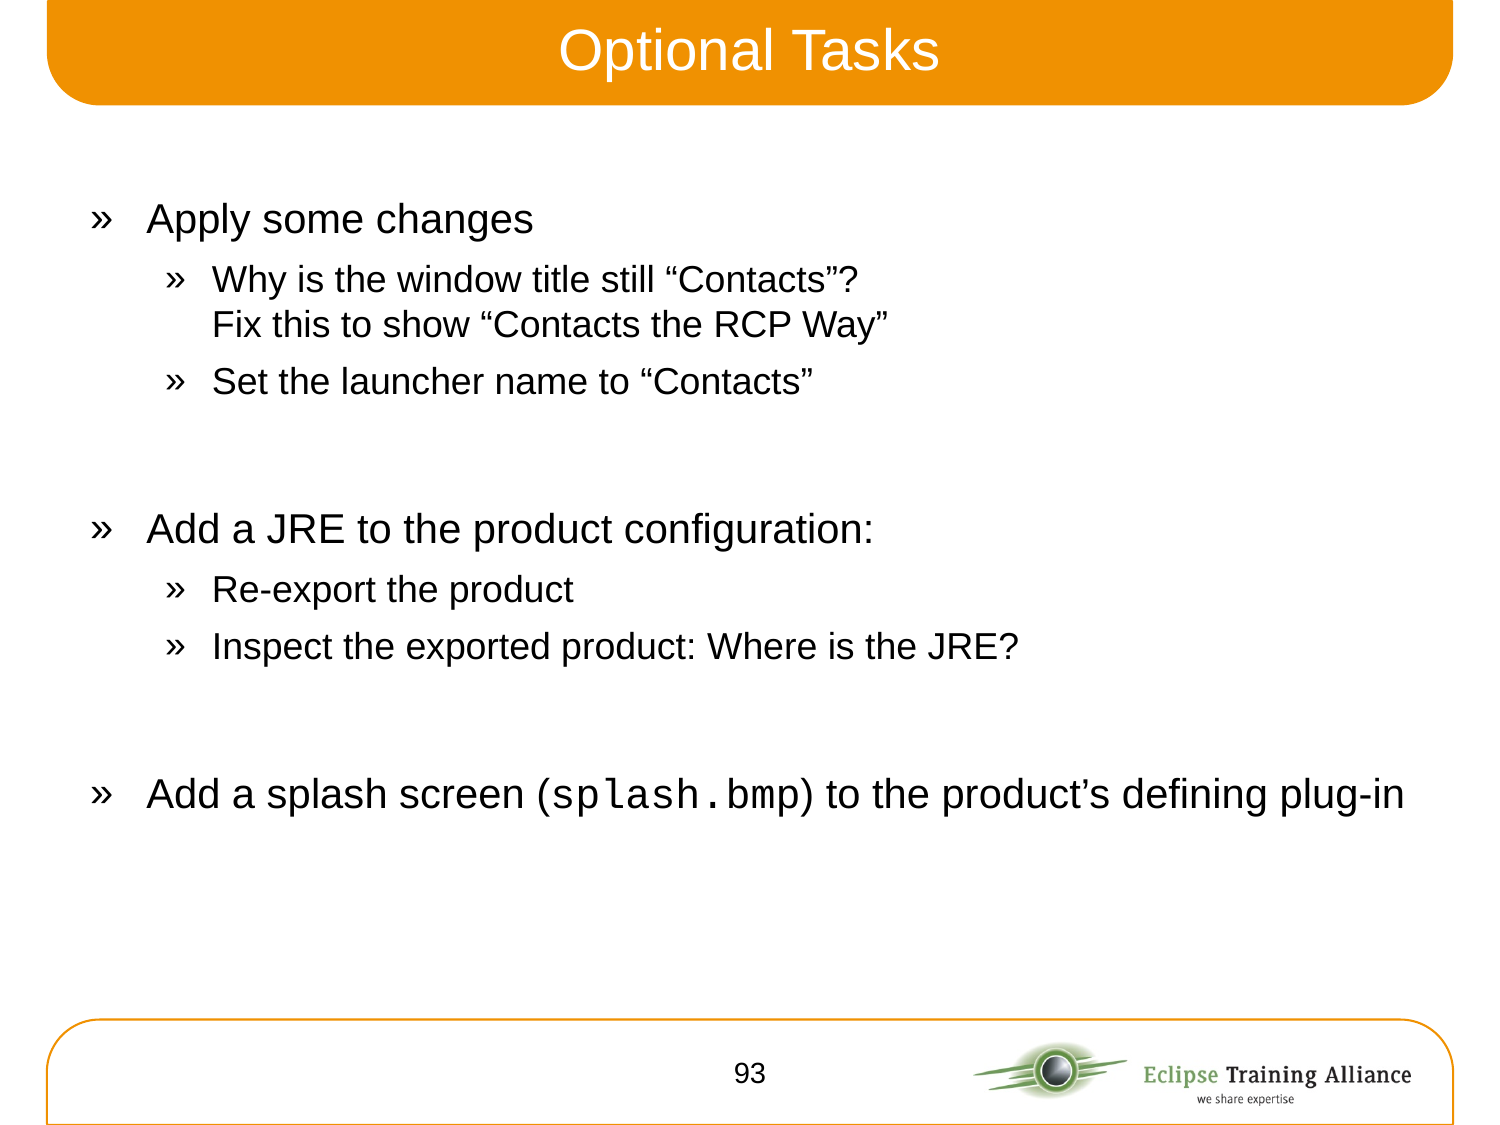

# Optional Tasks
Apply some changes
Why is the window title still “Contacts”?
Fix this to show “Contacts the RCP Way”
Set the launcher name to “Contacts”

Add a JRE to the product configuration:
Re-export the product
Inspect the exported product: Where is the JRE?

Add a splash screen (splash.bmp) to the product’s defining plug-in